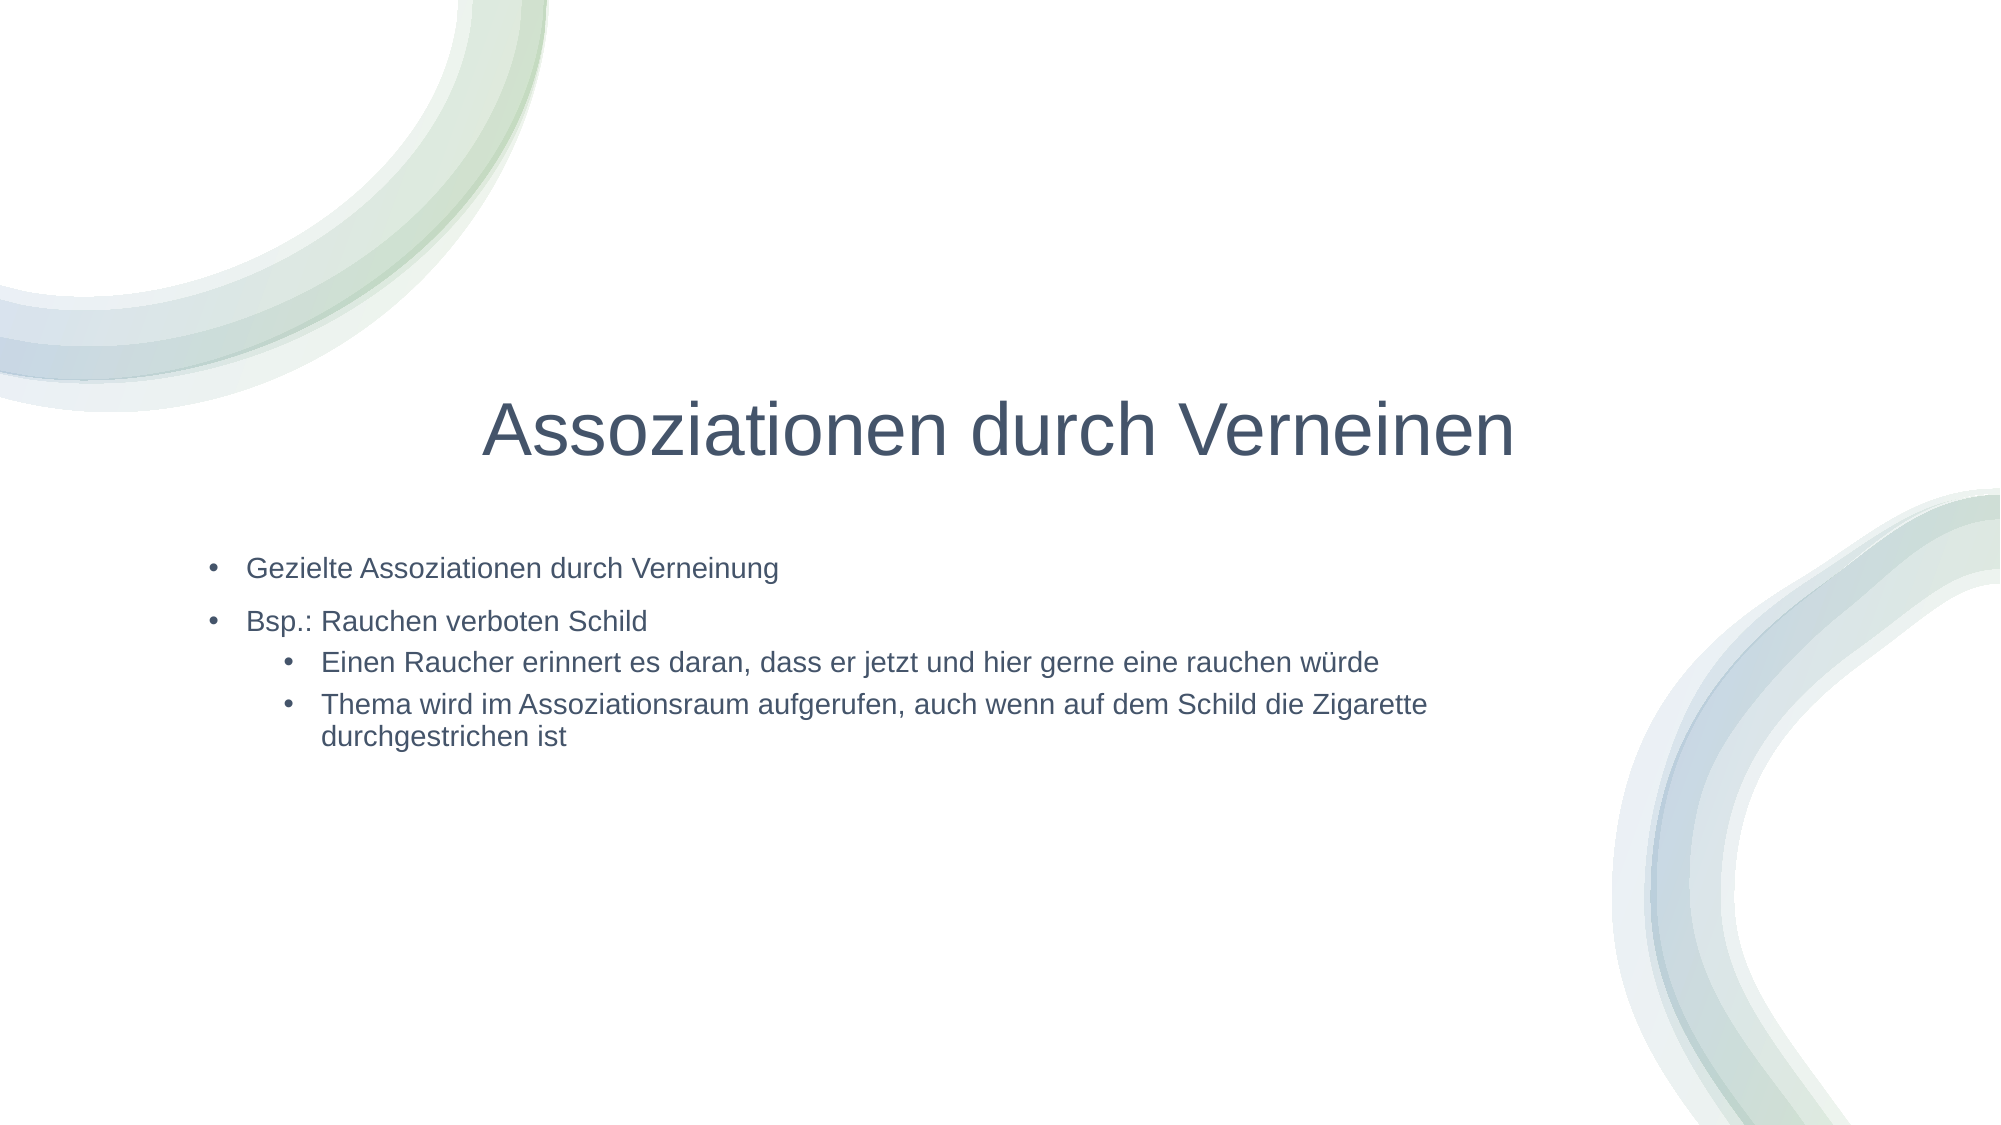

# Assoziationen durch Verneinen
Gezielte Assoziationen durch Verneinung
Bsp.: Rauchen verboten Schild
Einen Raucher erinnert es daran, dass er jetzt und hier gerne eine rauchen würde
Thema wird im Assoziationsraum aufgerufen, auch wenn auf dem Schild die Zigarette durchgestrichen ist